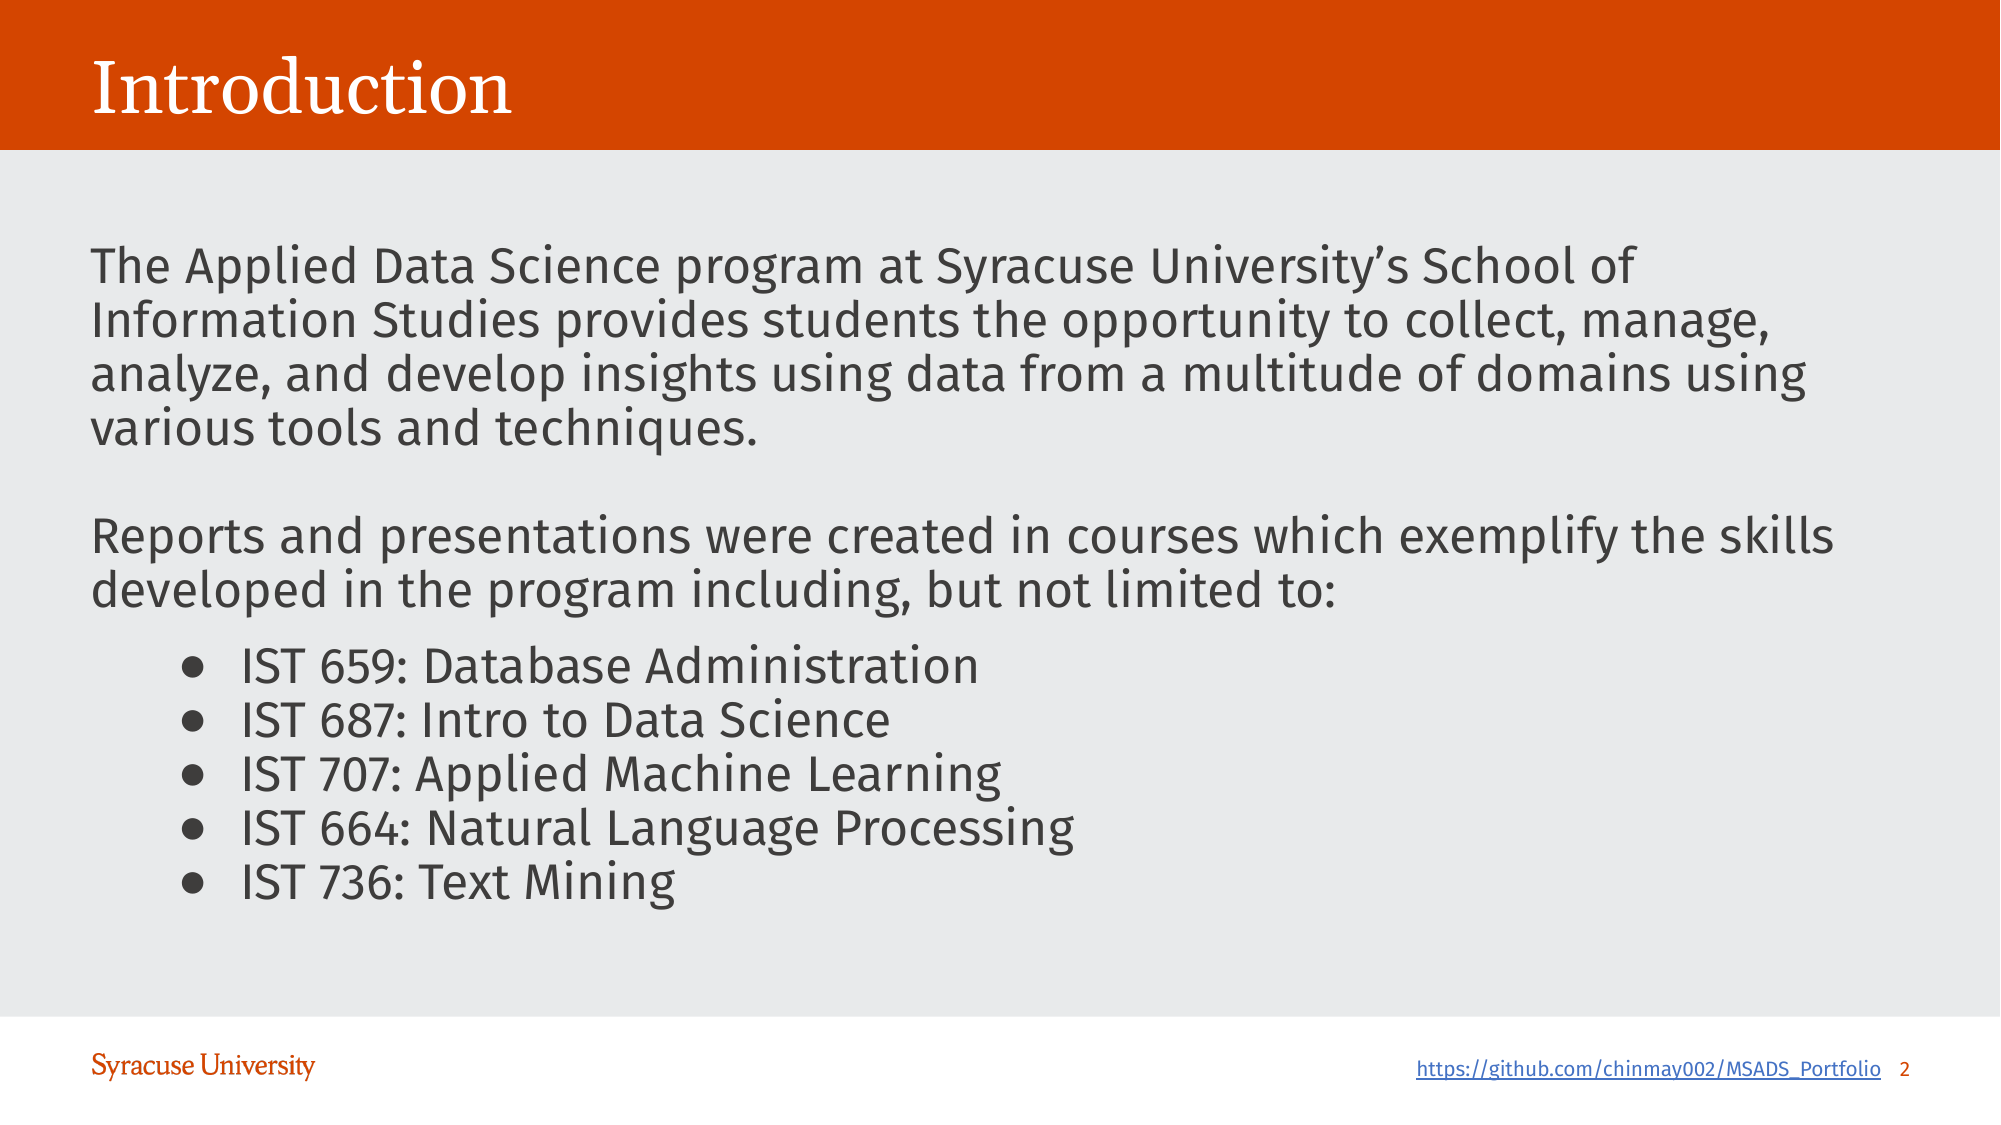

# Introduction
The Applied Data Science program at Syracuse University’s School of Information Studies provides students the opportunity to collect, manage, analyze, and develop insights using data from a multitude of domains using various tools and techniques.

Reports and presentations were created in courses which exemplify the skills developed in the program including, but not limited to:
IST 659: Database Administration
IST 687: Intro to Data Science
IST 707: Applied Machine Learning
IST 664: Natural Language Processing
IST 736: Text Mining
https://github.com/chinmay002/MSADS_Portfolio
2